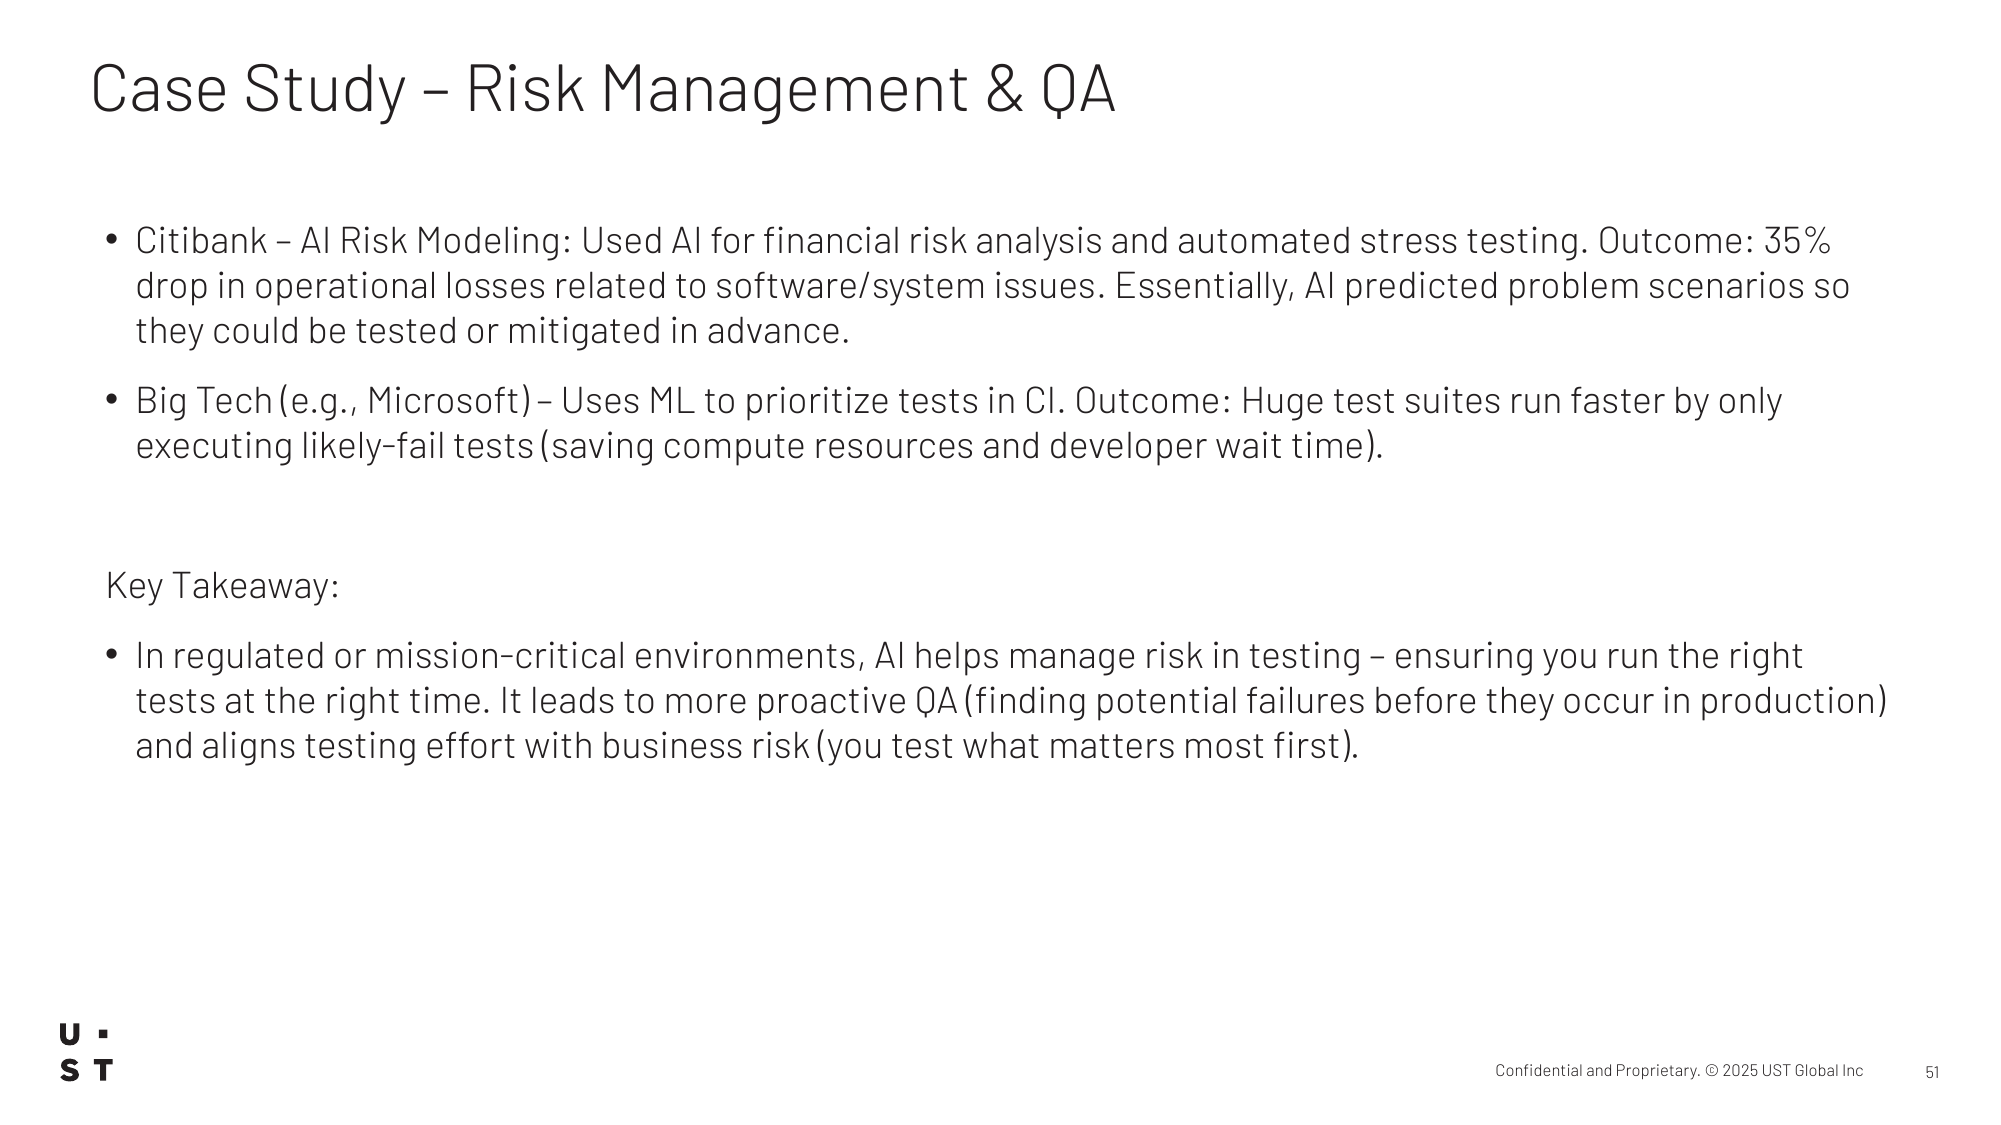

# Case Study – Risk Management & QA
Citibank – AI Risk Modeling: Used AI for financial risk analysis and automated stress testing. Outcome: 35% drop in operational losses related to software/system issues​. Essentially, AI predicted problem scenarios so they could be tested or mitigated in advance.
Big Tech (e.g., Microsoft) – Uses ML to prioritize tests in CI. Outcome: Huge test suites run faster by only executing likely-fail tests (saving compute resources and developer wait time)​.

Key Takeaway:
In regulated or mission-critical environments, AI helps manage risk in testing – ensuring you run the right tests at the right time. It leads to more proactive QA (finding potential failures before they occur in production) and aligns testing effort with business risk (you test what matters most first).